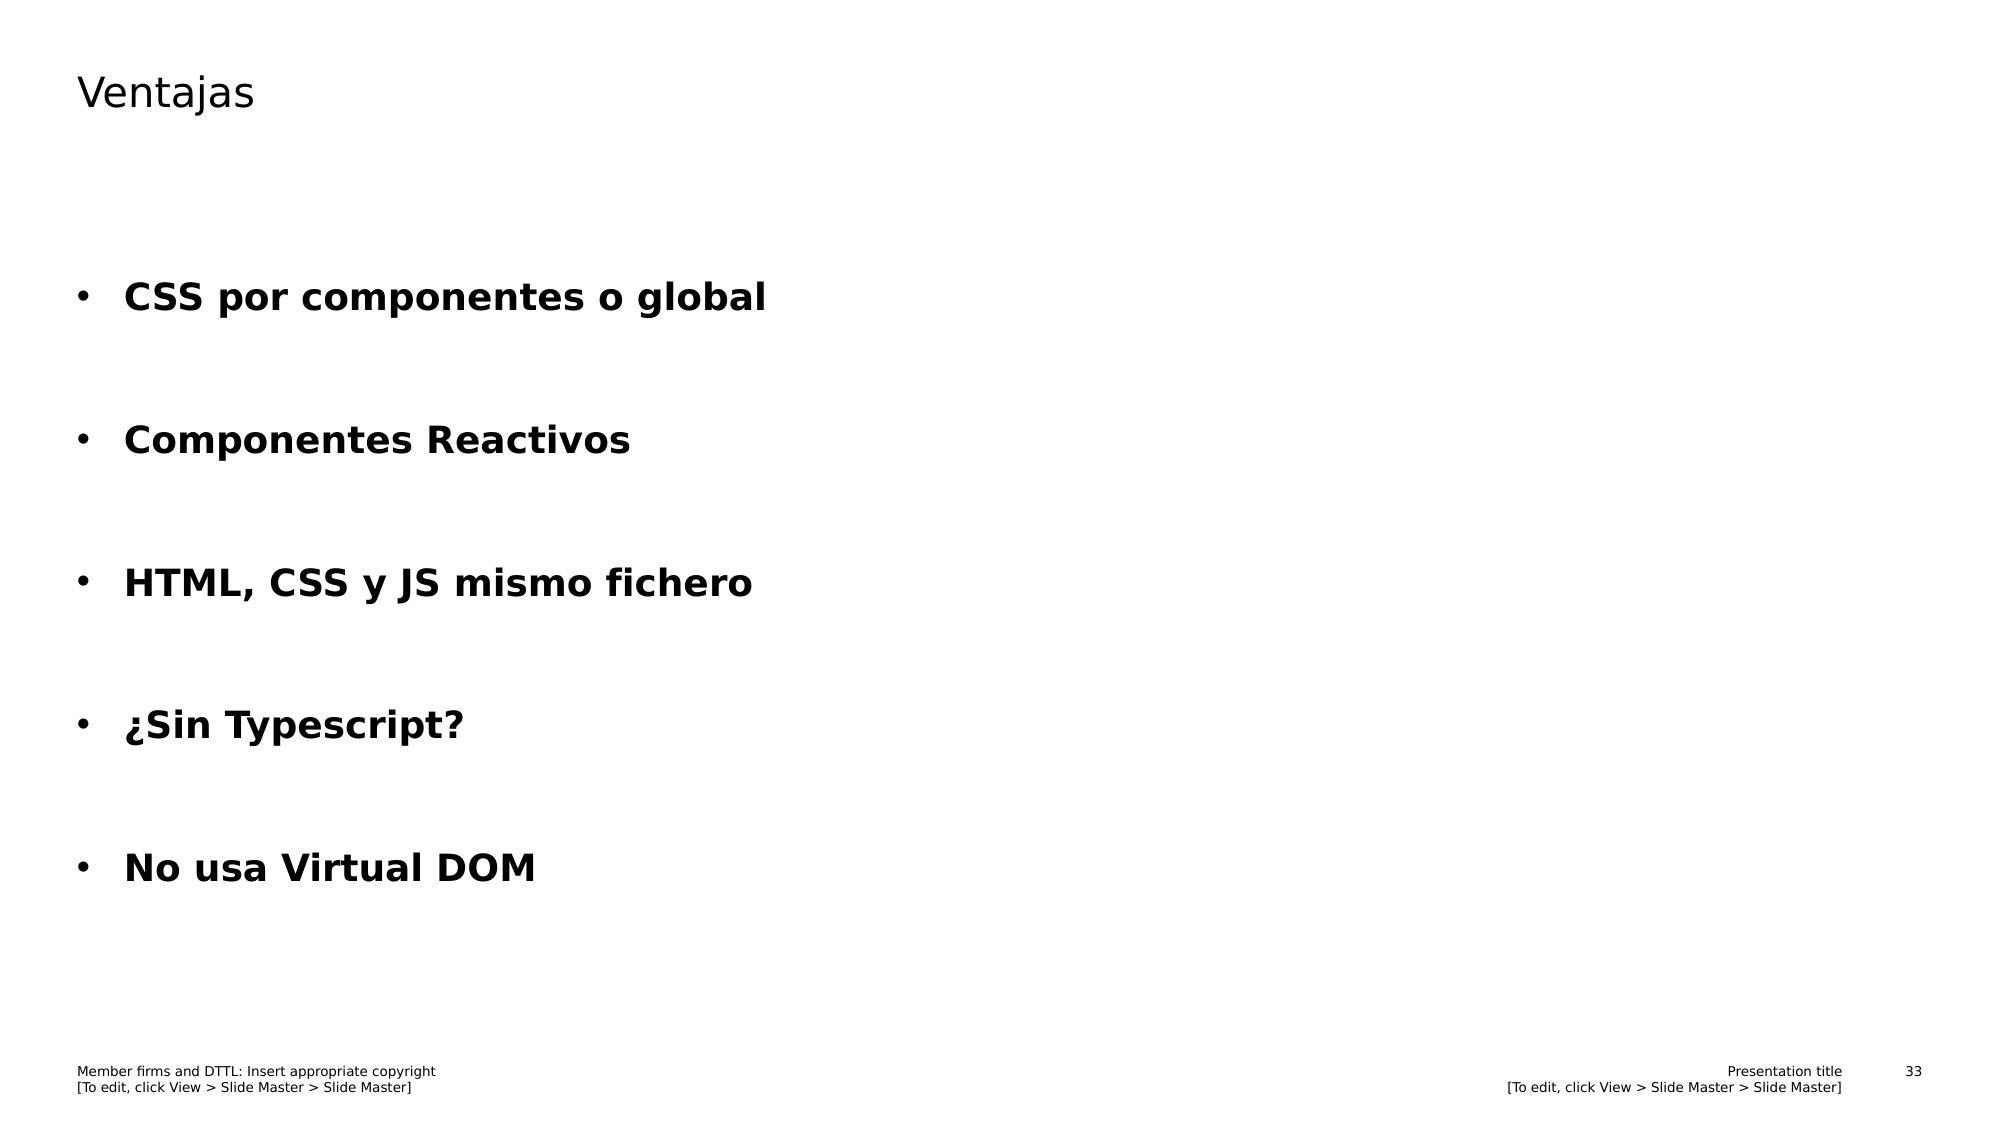

# Ventajas

CSS por componentes o global

Componentes Reactivos

HTML, CSS y JS mismo fichero

¿Sin Typescript?

No usa Virtual DOM